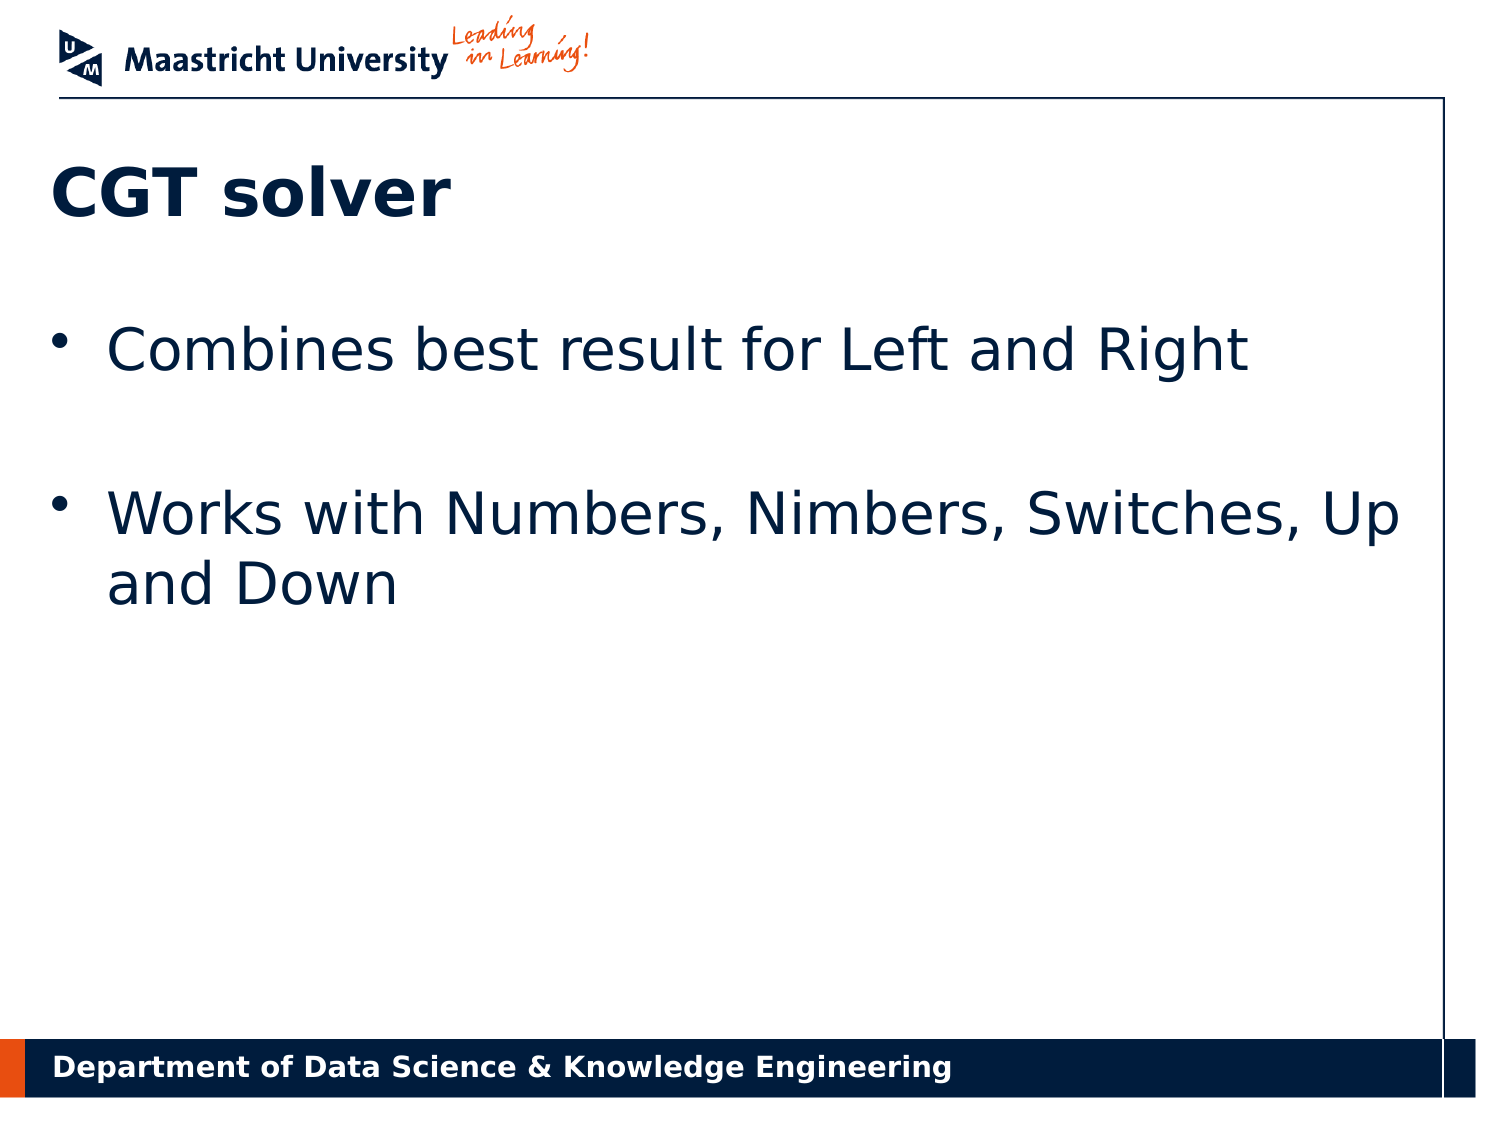

# CGT solver
Combines best result for Left and Right

Works with Numbers, Nimbers, Switches, Up and Down